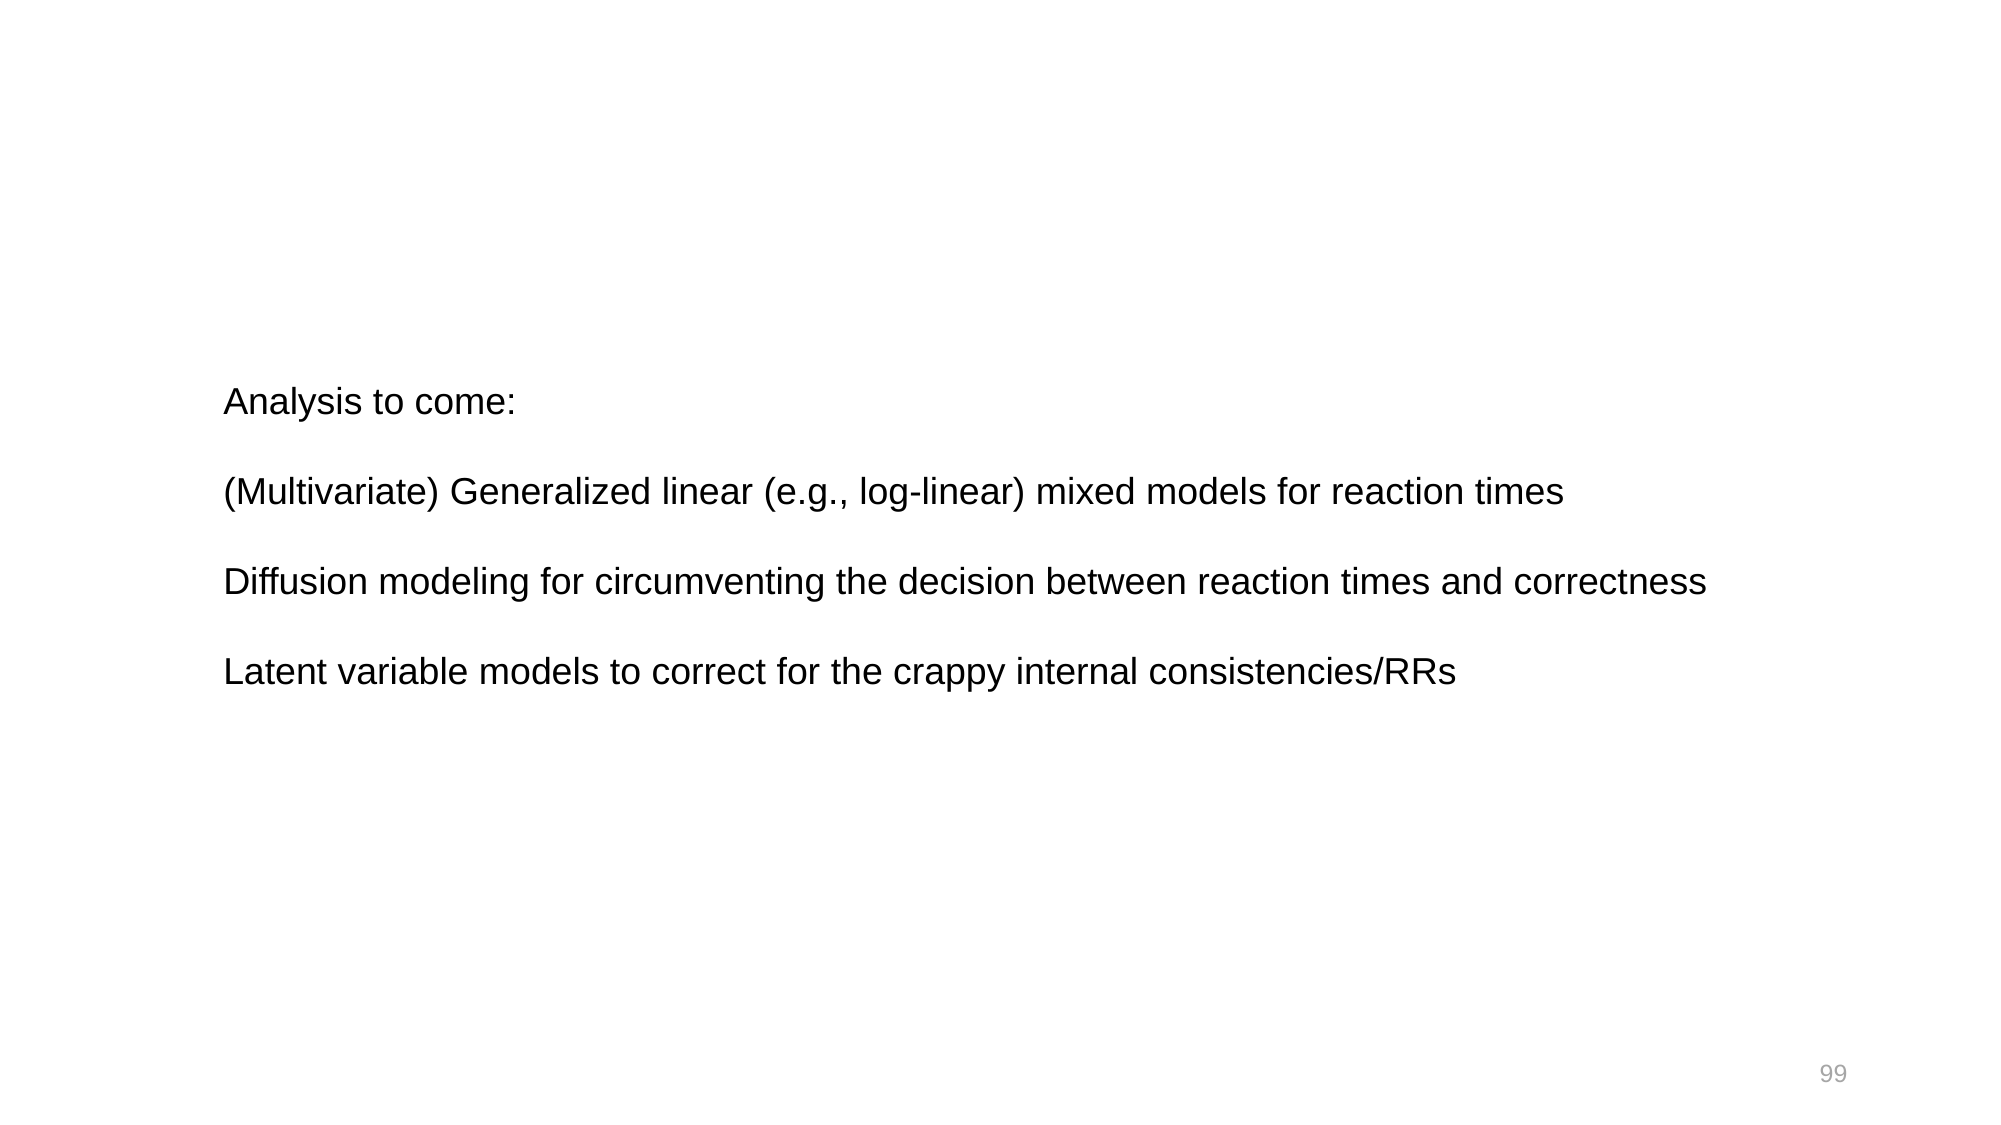

Analysis to come:

(Multivariate) Generalized linear (e.g., log-linear) mixed models for reaction times

Diffusion modeling for circumventing the decision between reaction times and correctness

Latent variable models to correct for the crappy internal consistencies/RRs
99